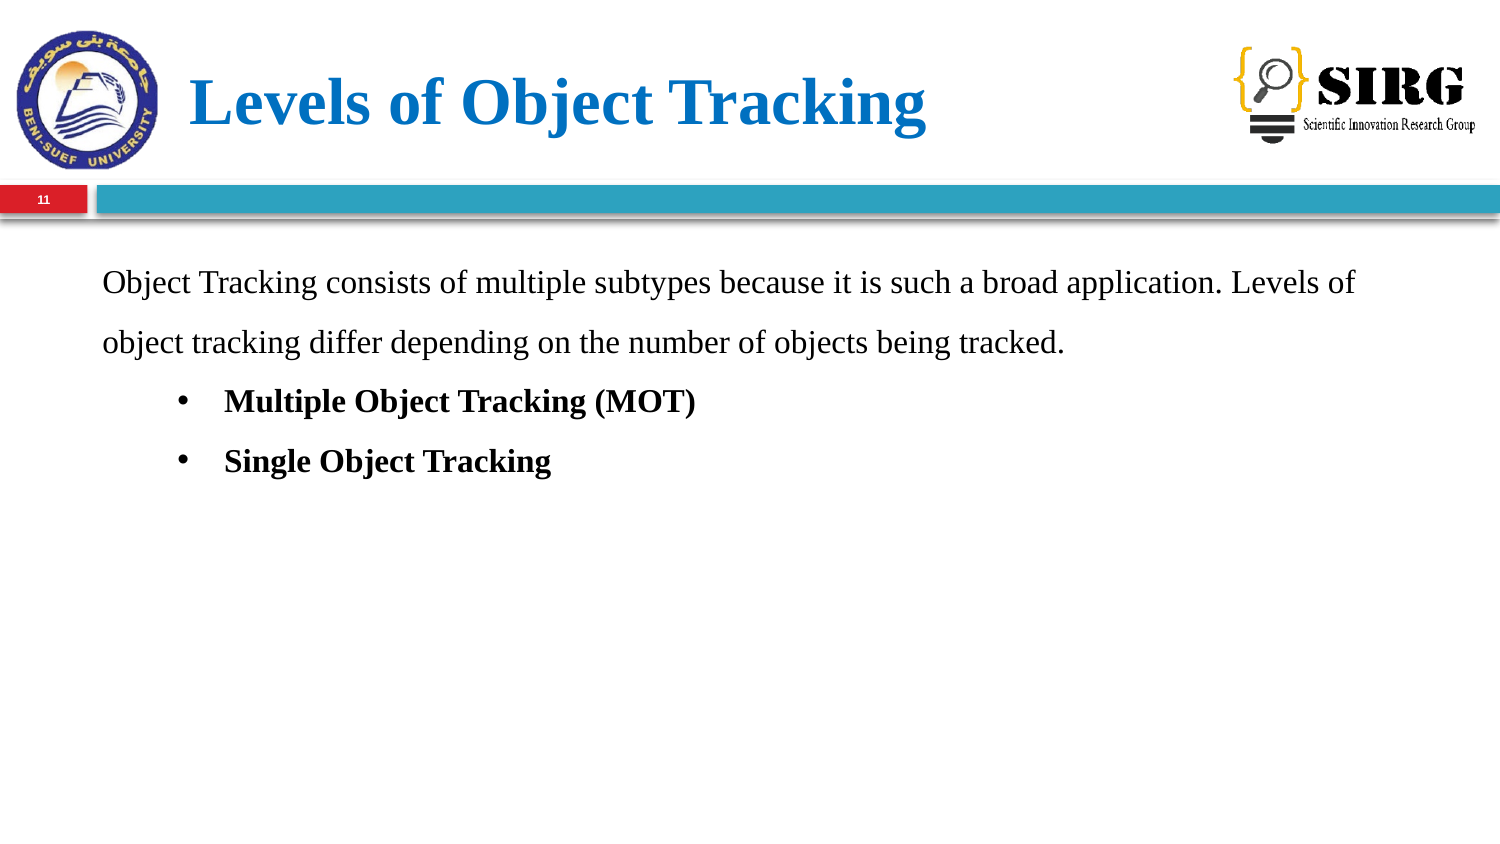

Levels of Object Tracking
11
Object Tracking consists of multiple subtypes because it is such a broad application. Levels of object tracking differ depending on the number of objects being tracked.
Multiple Object Tracking (MOT)
Single Object Tracking